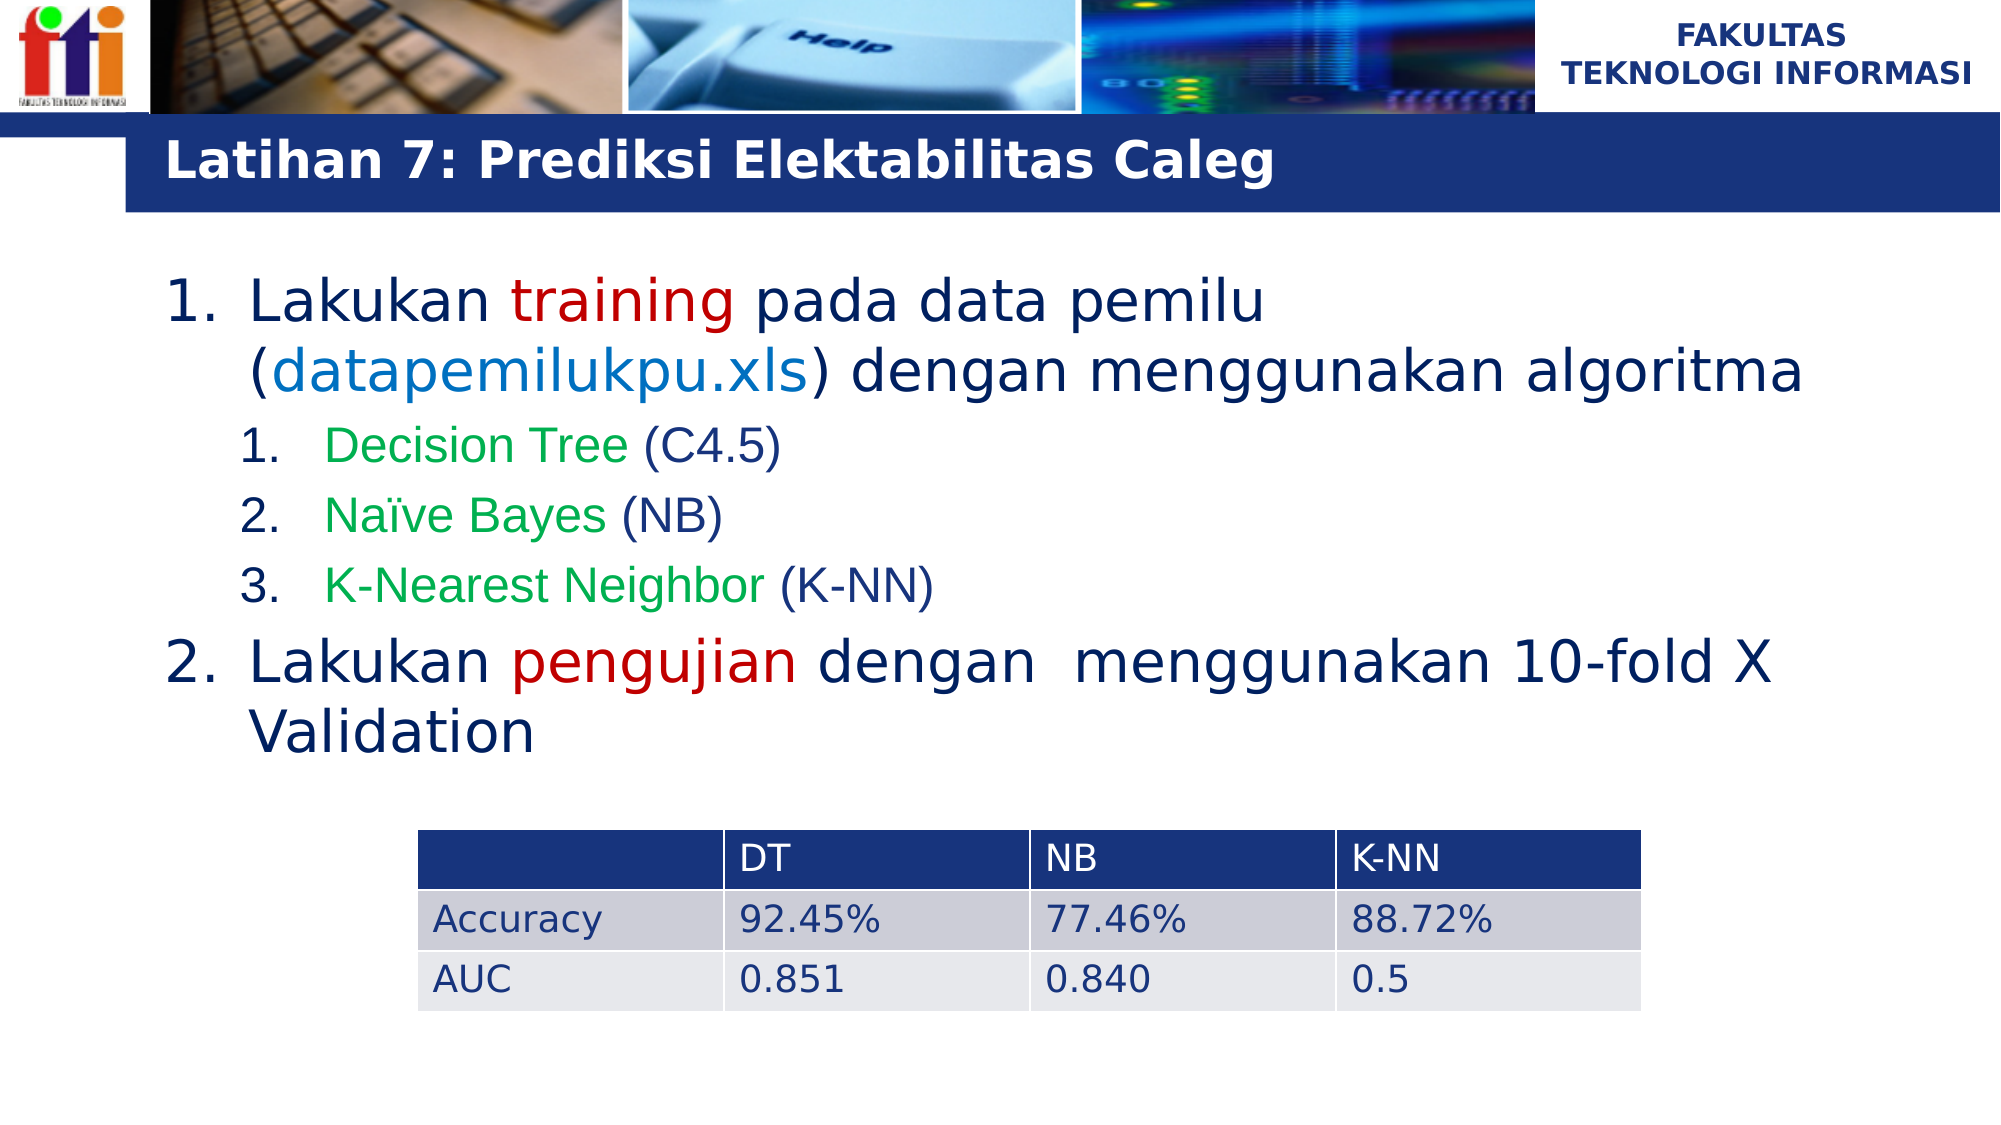

33
# Latihan 7: Prediksi Elektabilitas Caleg
Lakukan training pada data pemilu (datapemilukpu.xls) dengan menggunakan algoritma
Decision Tree (C4.5)
Naïve Bayes (NB)
K-Nearest Neighbor (K-NN)
Lakukan pengujian dengan  menggunakan 10-fold X Validation
|  | DT | NB | K-NN |
| --- | --- | --- | --- |
| Accuracy | 92.45% | 77.46% | 88.72% |
| AUC | 0.851 | 0.840 | 0.5 |